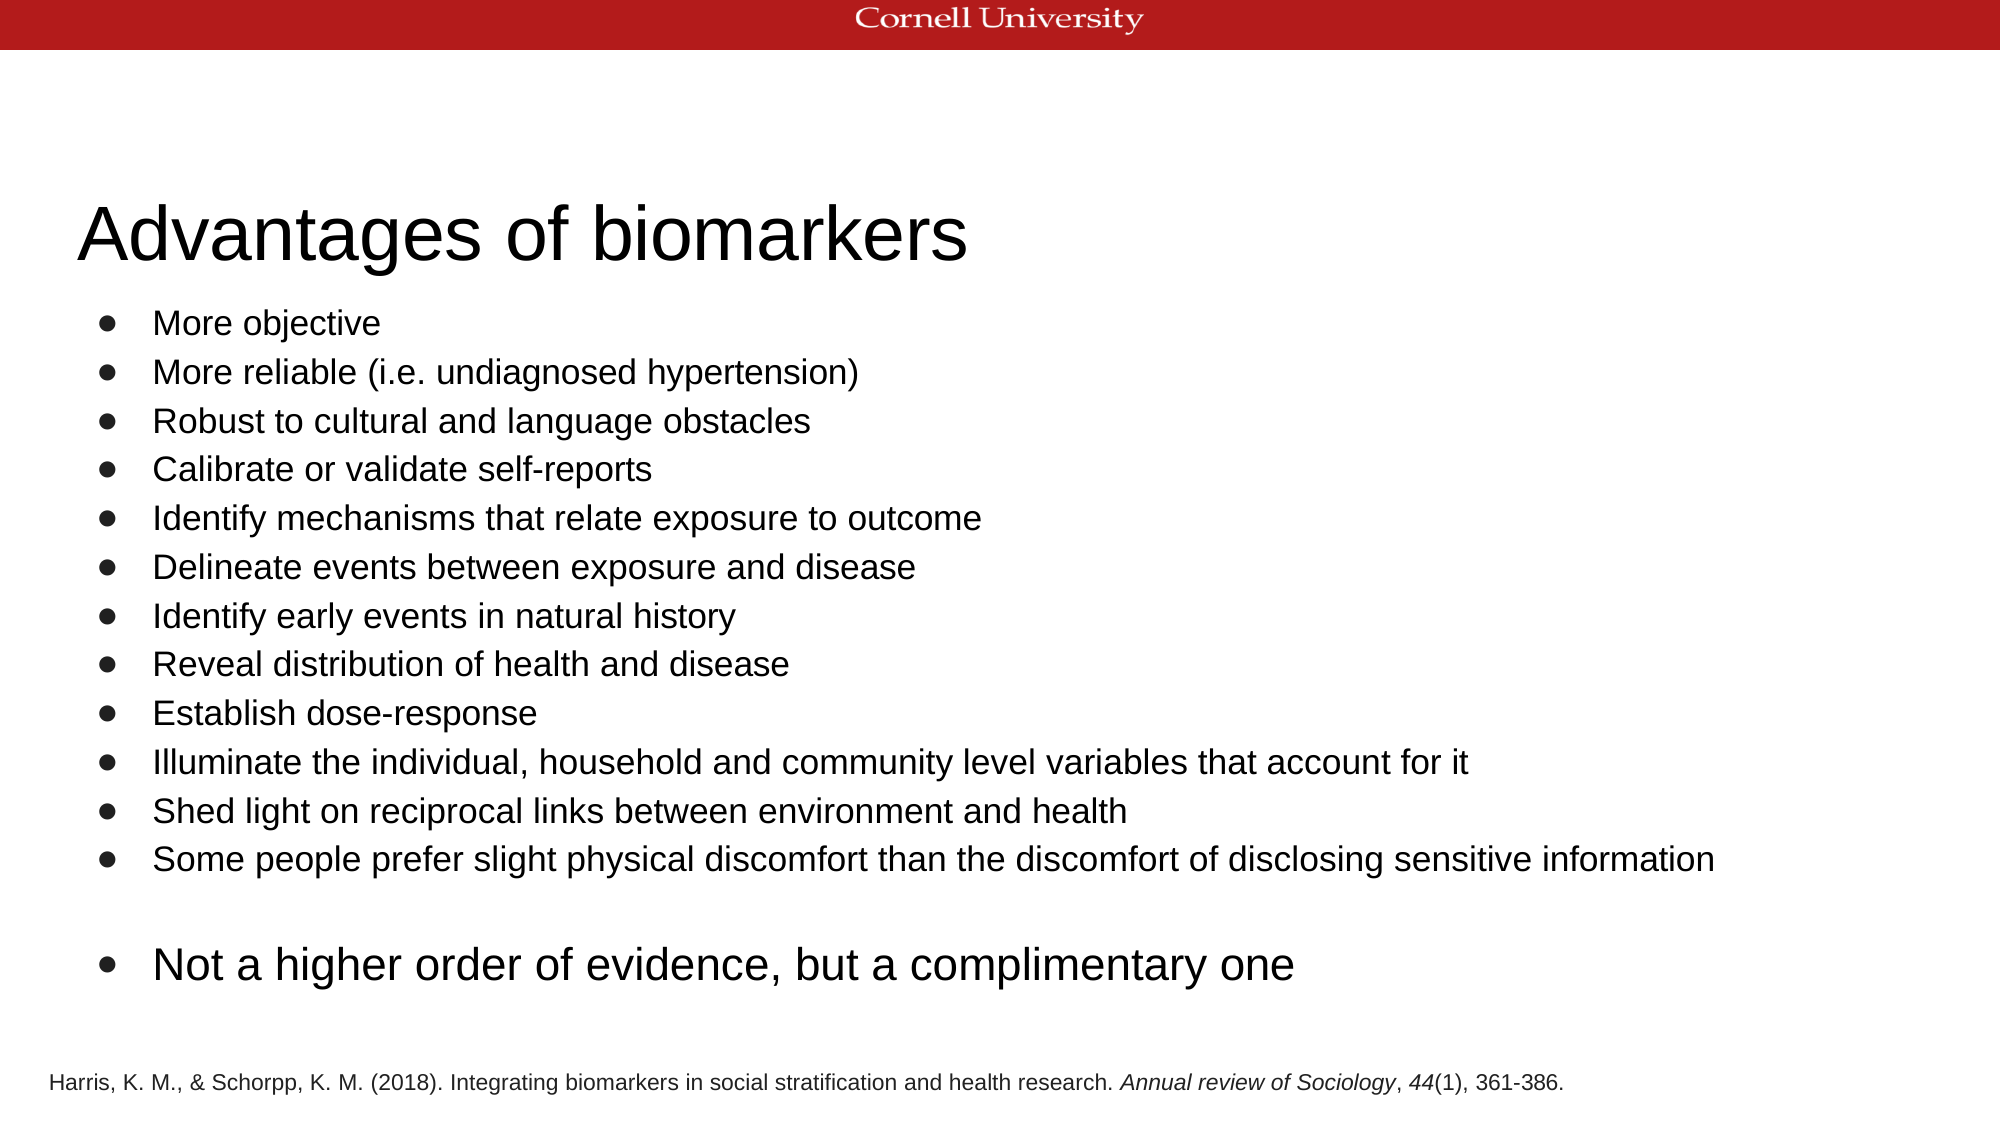

# Advantages of biomarkers
More objective
More reliable (i.e. undiagnosed hypertension)
Robust to cultural and language obstacles
Calibrate or validate self-reports
Identify mechanisms that relate exposure to outcome
Delineate events between exposure and disease
Identify early events in natural history
Reveal distribution of health and disease
Establish dose-response
Illuminate the individual, household and community level variables that account for it
Shed light on reciprocal links between environment and health
Some people prefer slight physical discomfort than the discomfort of disclosing sensitive information

Not a higher order of evidence, but a complimentary one

Harris, K. M., & Schorpp, K. M. (2018). Integrating biomarkers in social stratification and health research. Annual review of Sociology, 44(1), 361-386.